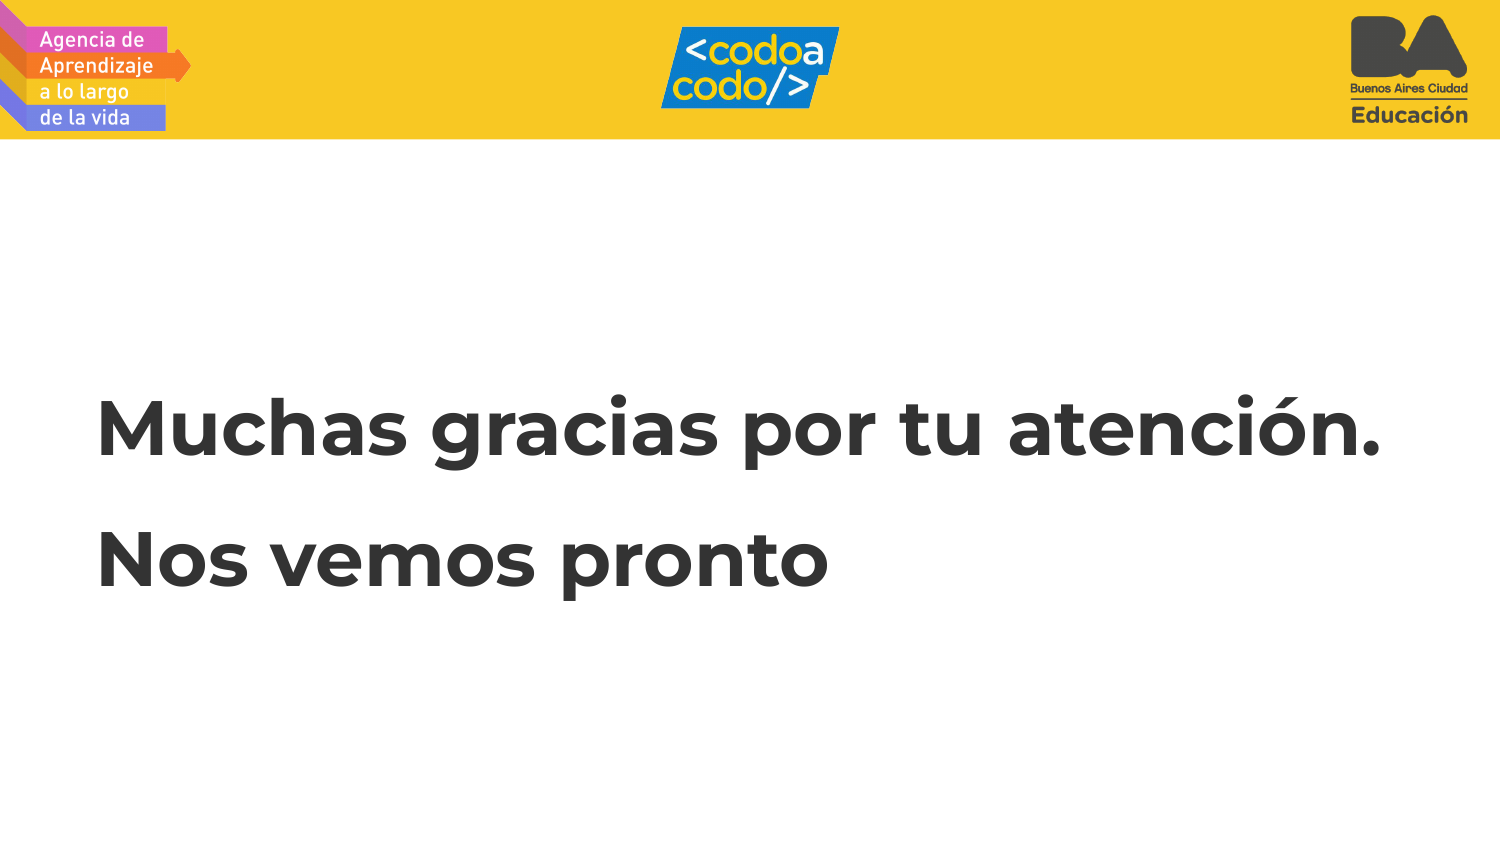

# Muchas gracias por tu atención.
Nos vemos pronto